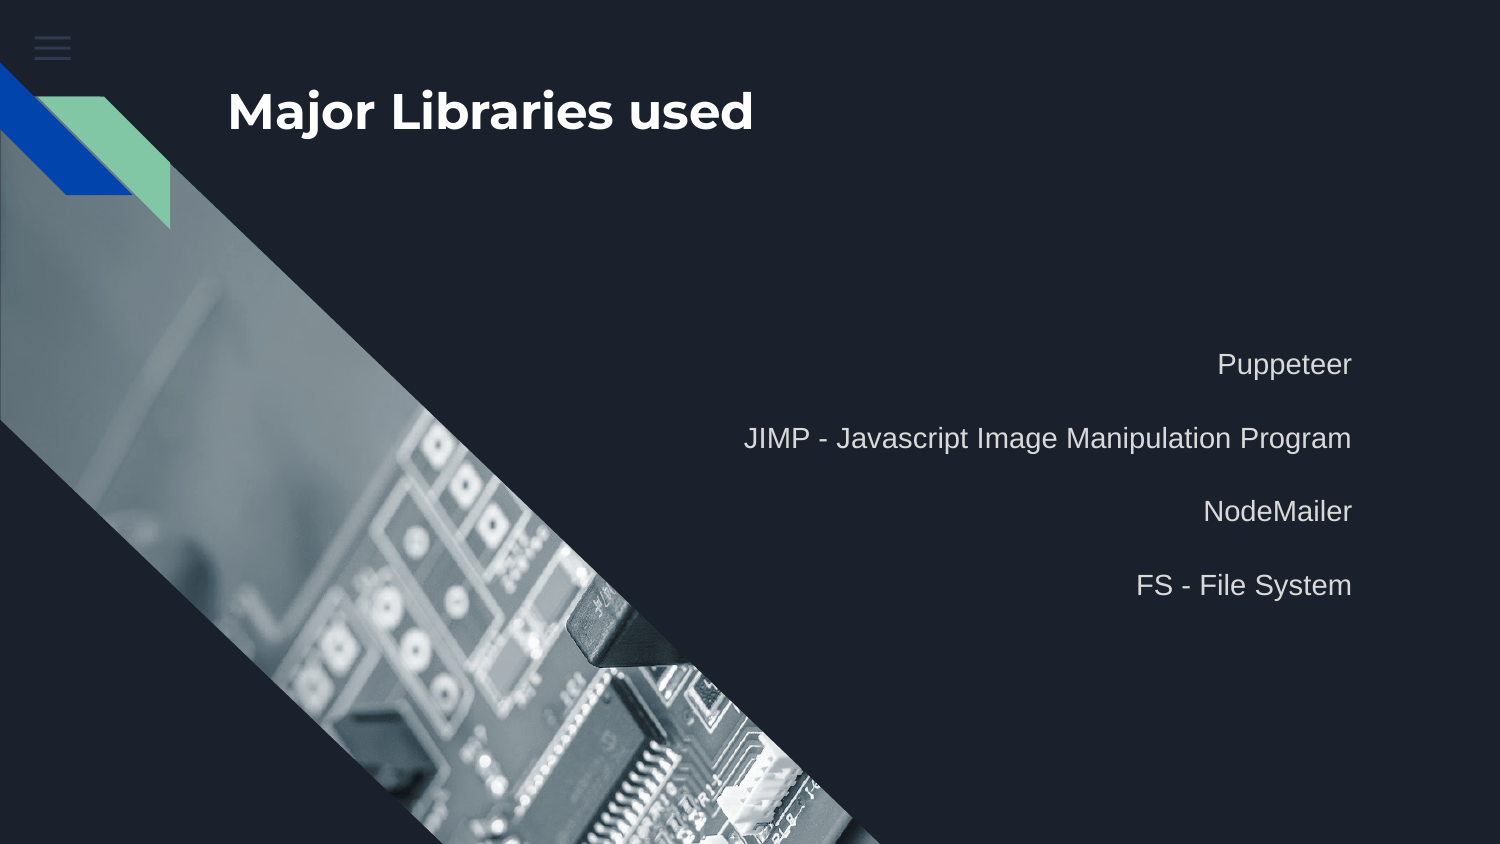

# Major Libraries used

Puppeteer
JIMP - Javascript Image Manipulation Program
NodeMailer
FS - File System